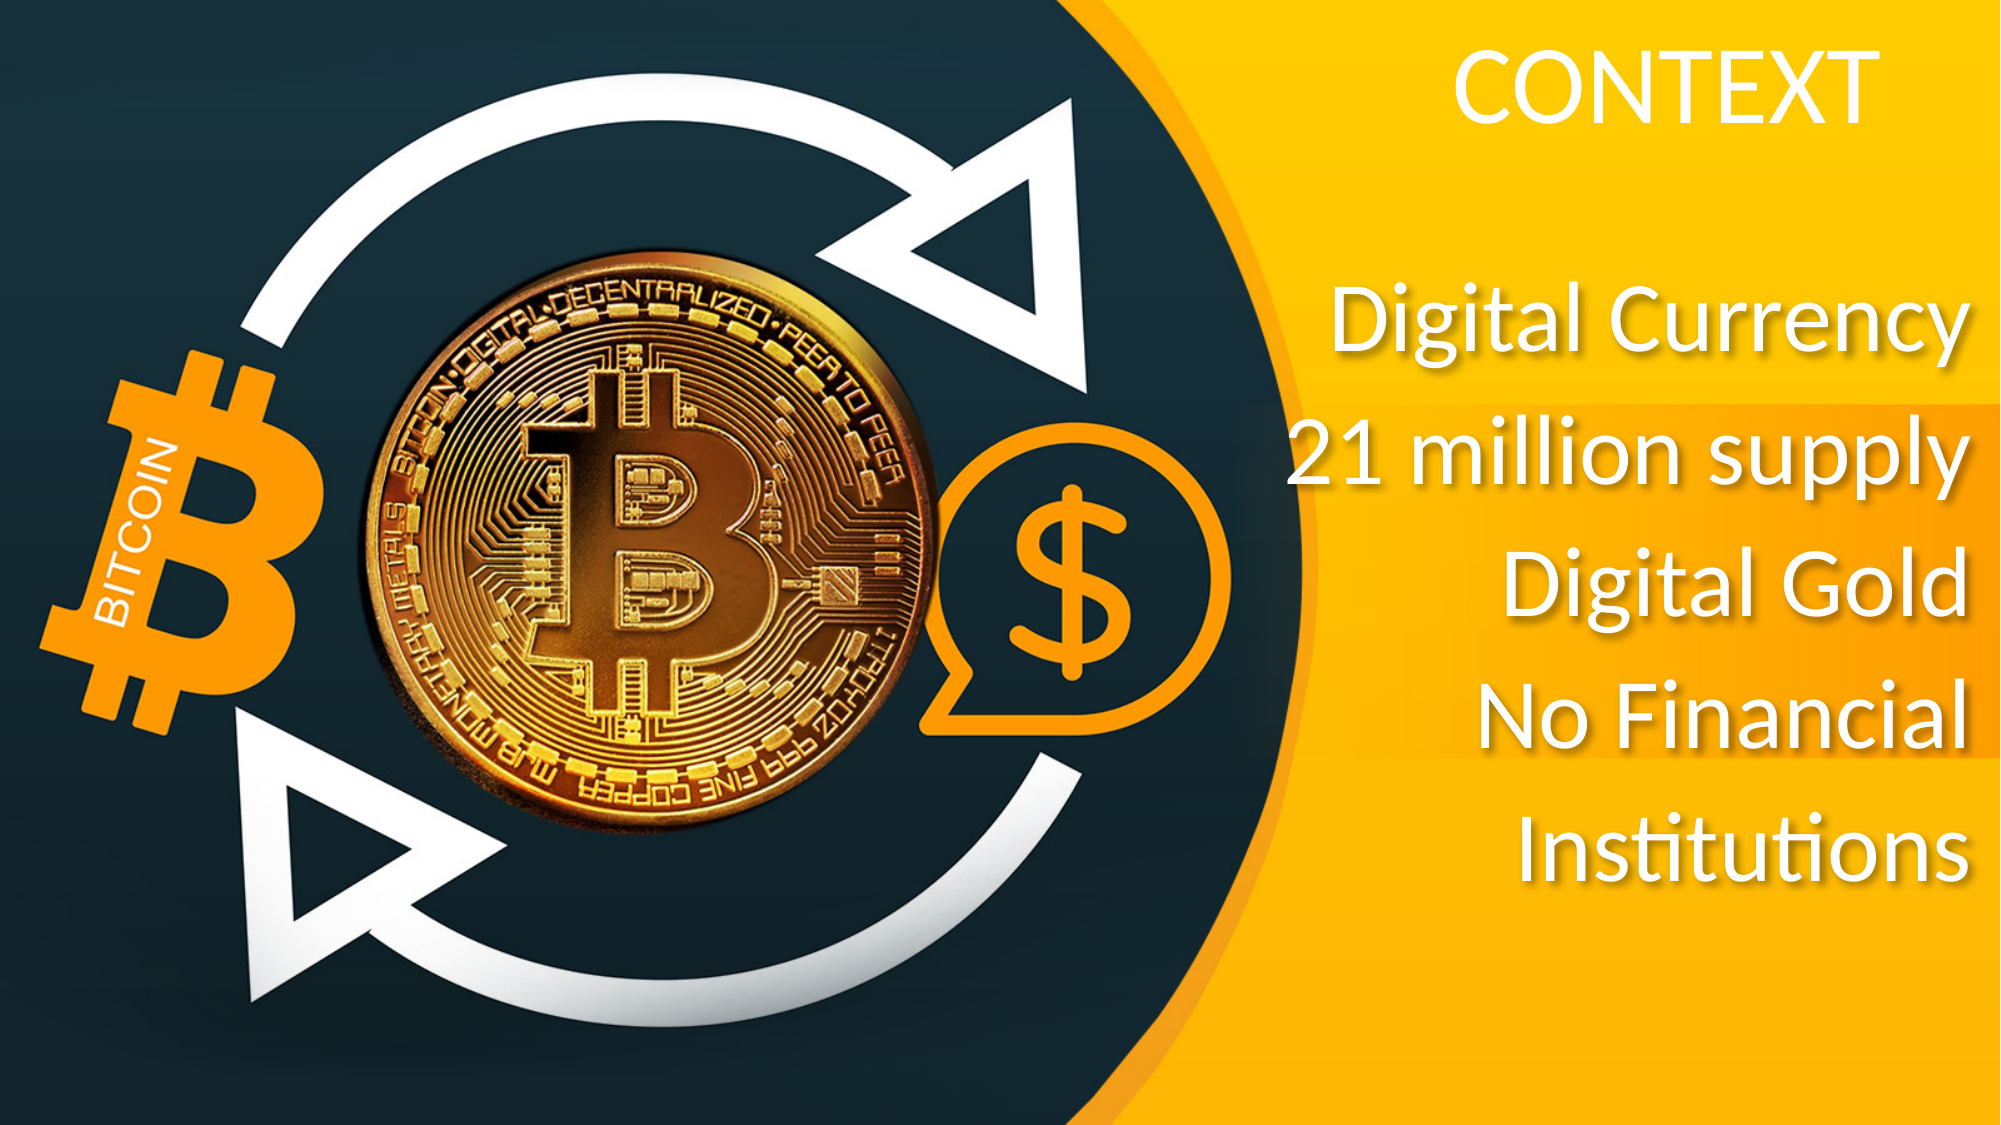

CONTEXT
Digital Currency
21 million supply
Digital Gold
          No Financial
 Institutions